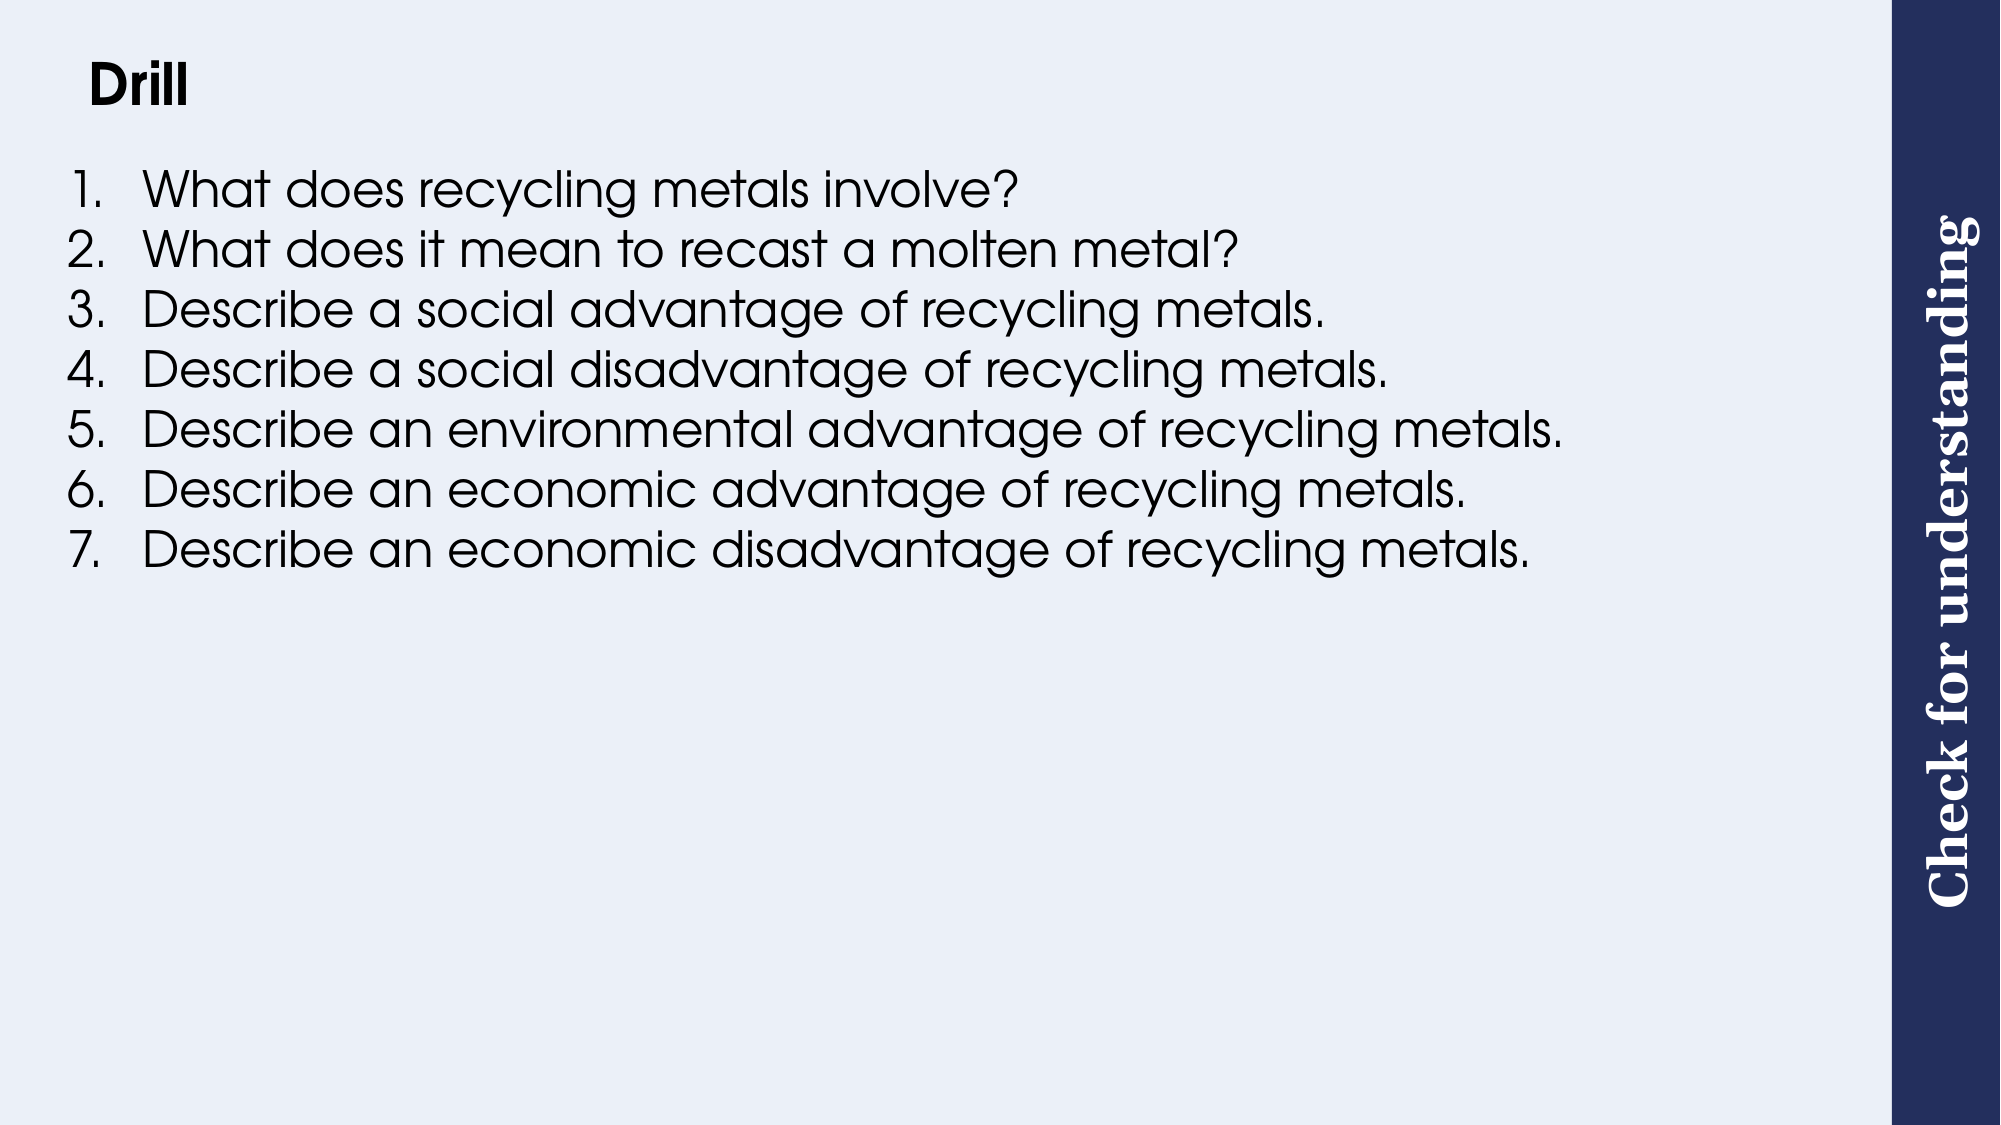

# Drill
What does recycling metals involve?
What does it mean to recast a molten metal?
Describe a social advantage of recycling metals.
Describe a social disadvantage of recycling metals.
Describe an environmental advantage of recycling metals.
Describe an economic advantage of recycling metals.
Describe an economic disadvantage of recycling metals.